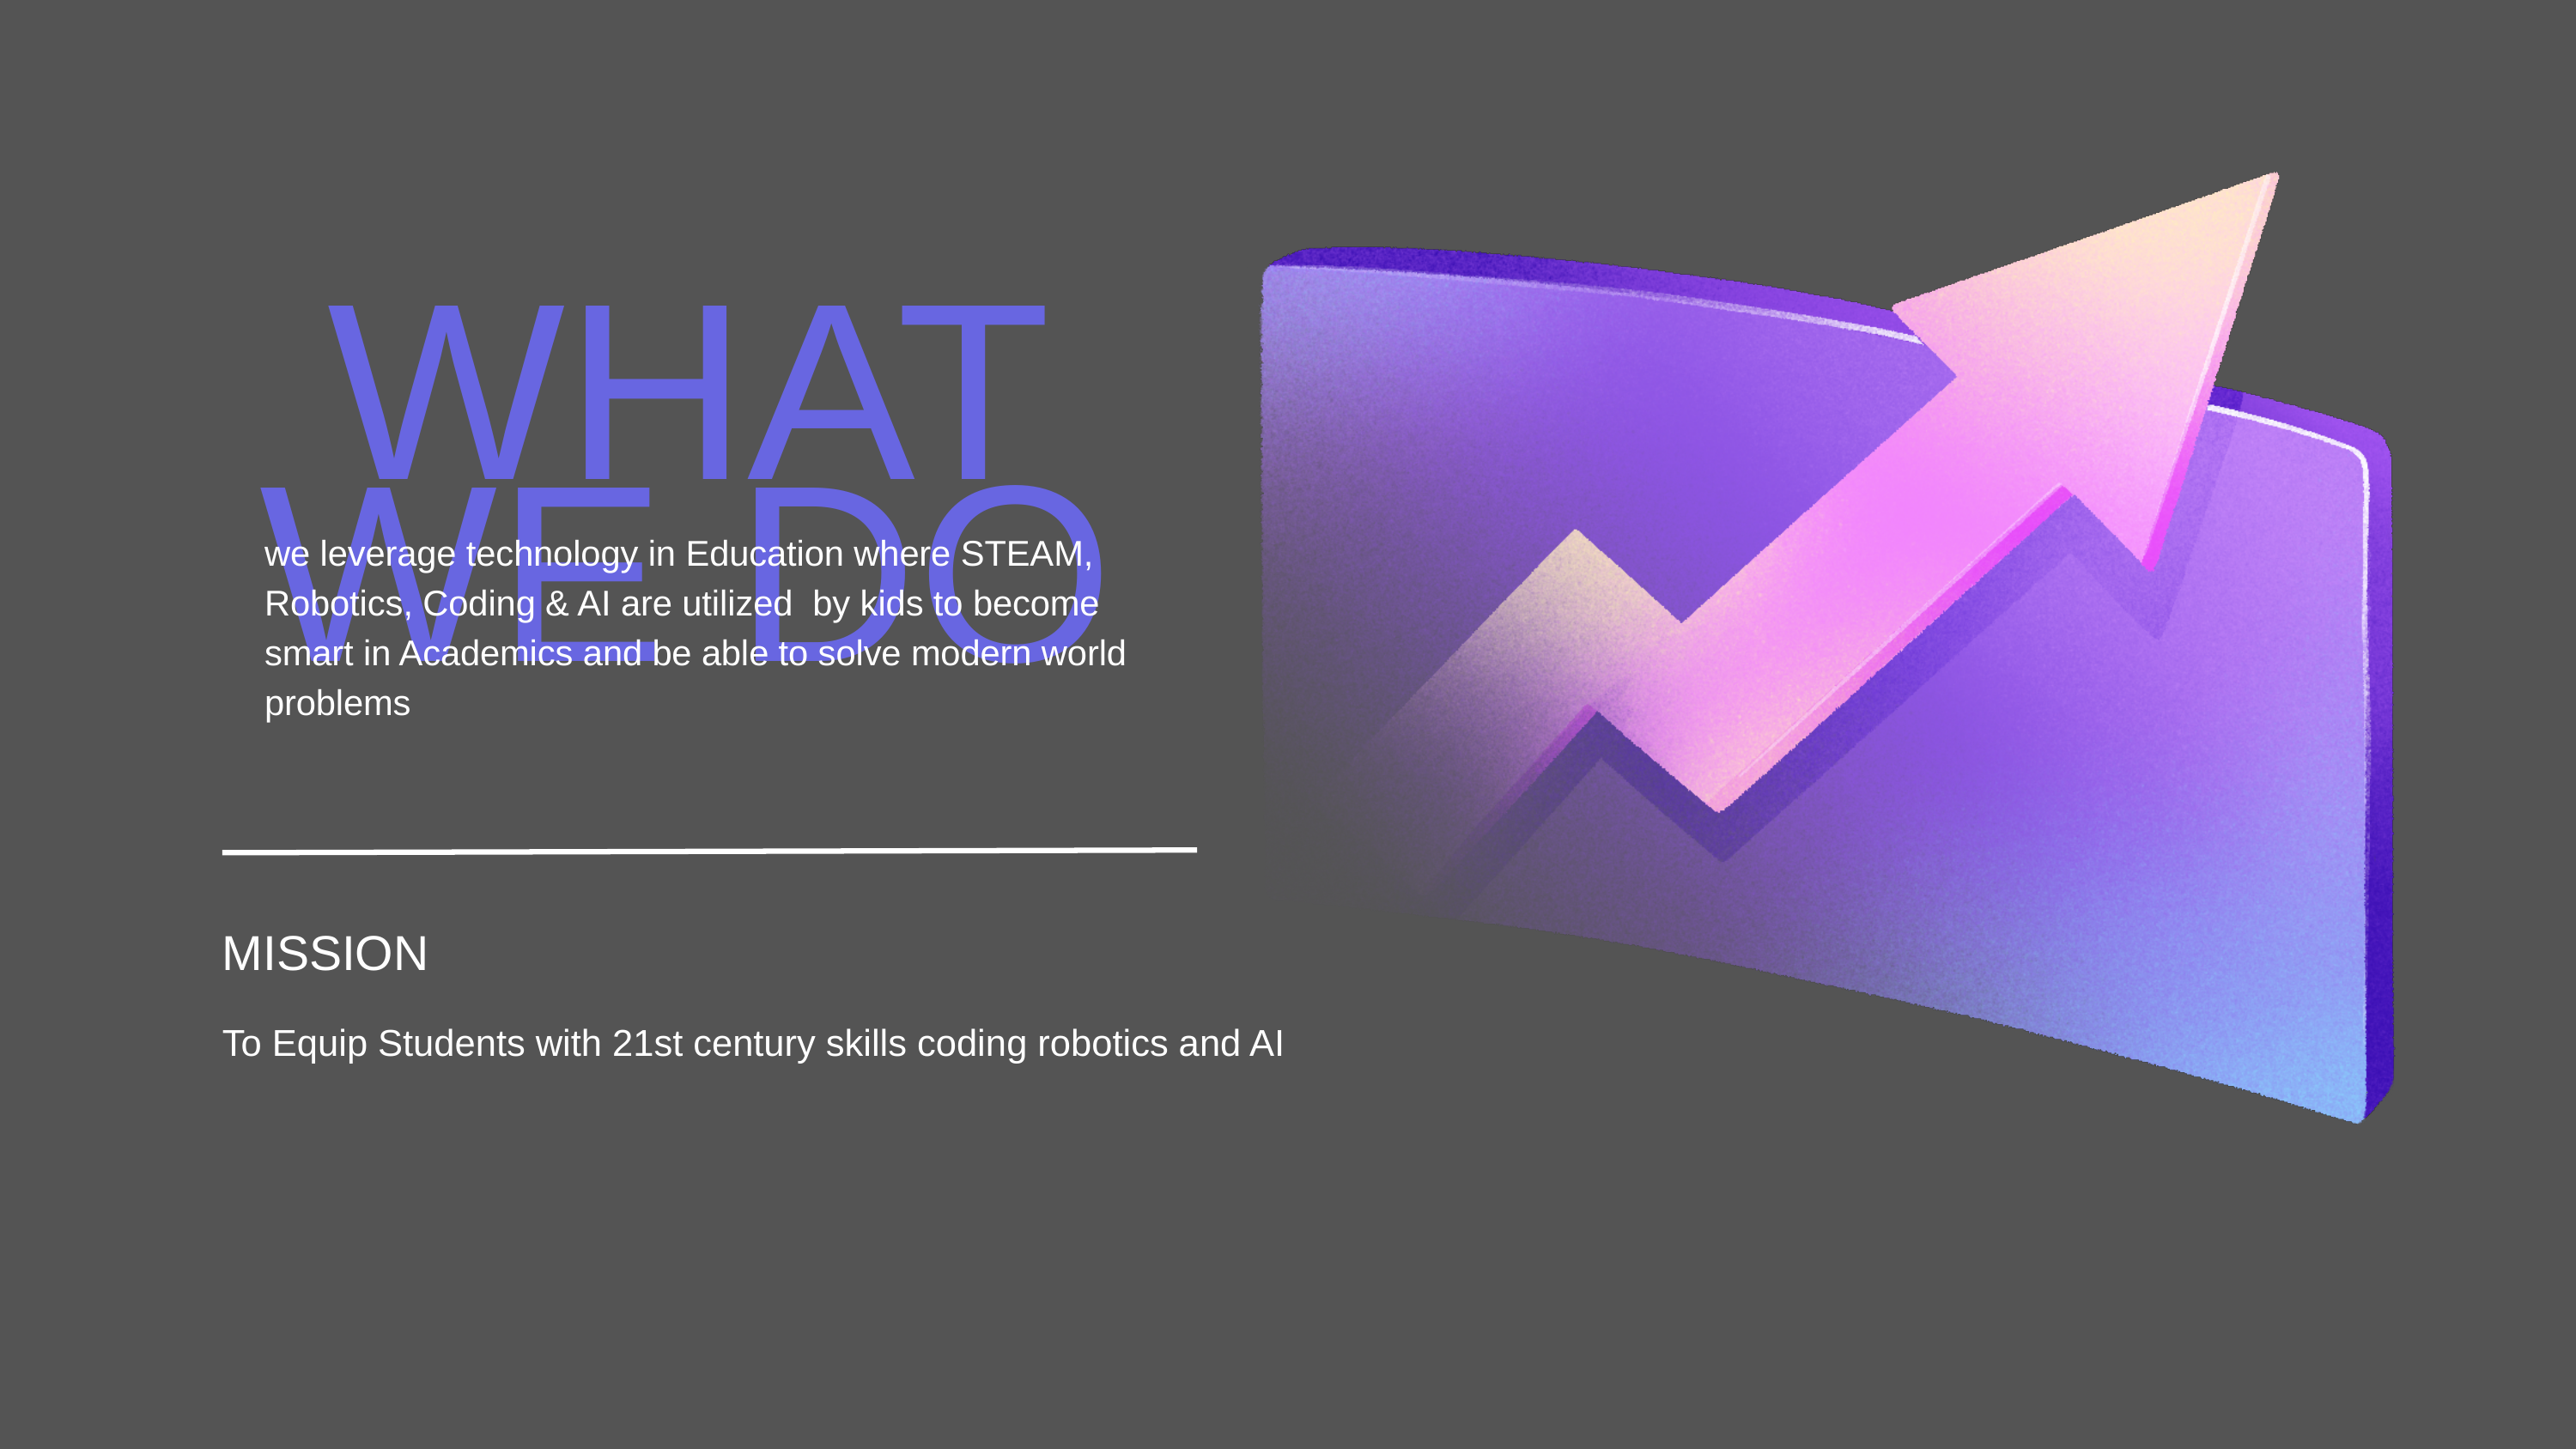

WHAT WE DO
we leverage technology in Education where STEAM, Robotics, Coding & AI are utilized  by kids to become smart in Academics and be able to solve modern world problems

MISSION
To Equip Students with 21st century skills coding robotics and AI